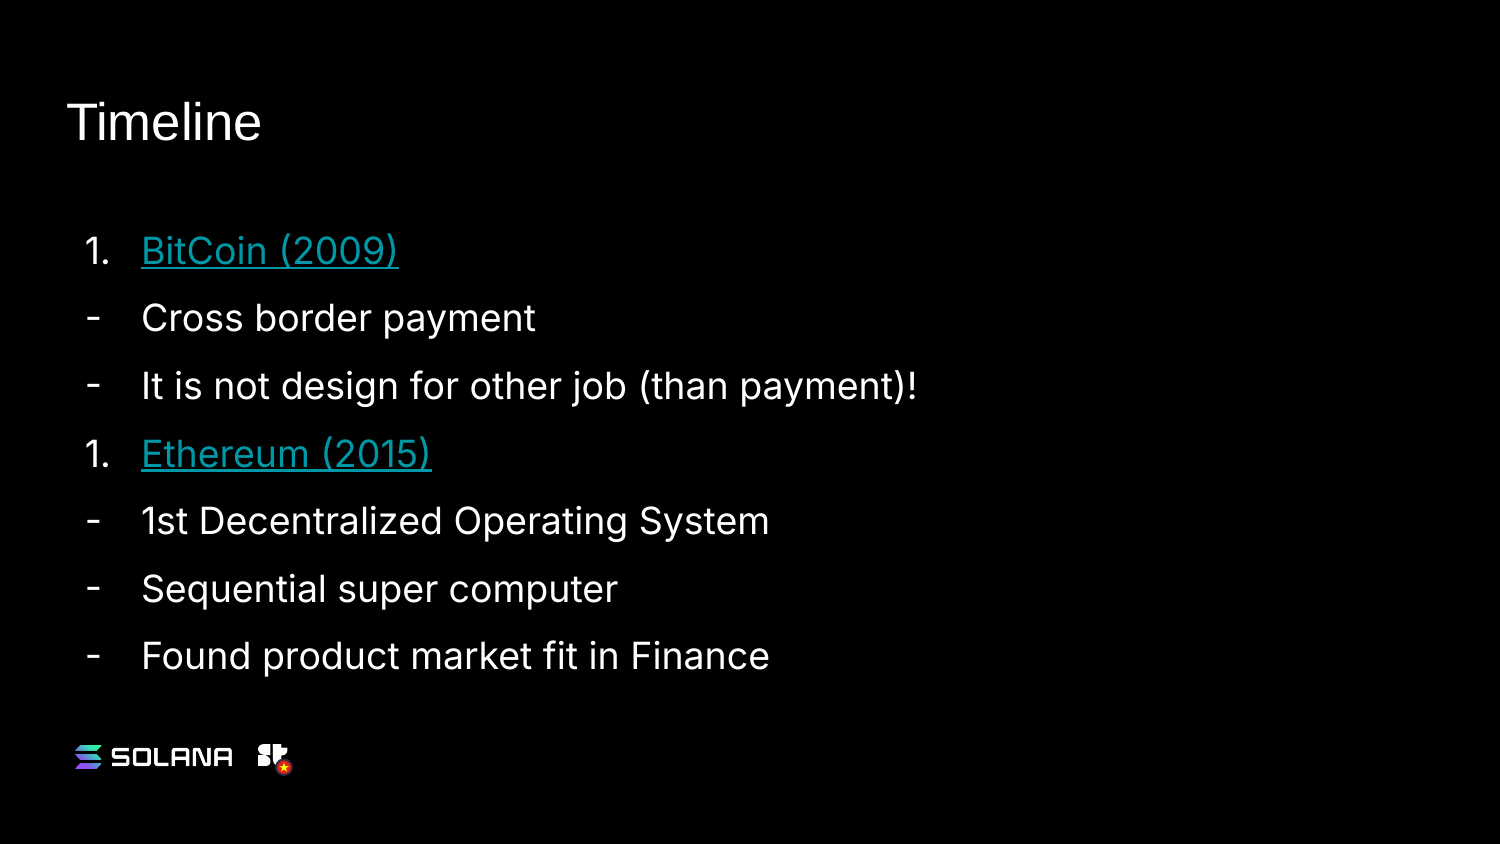

# Timeline
BitCoin (2009)
Cross border payment
It is not design for other job (than payment)!
Ethereum (2015)
1st Decentralized Operating System
Sequential super computer
Found product market fit in Finance